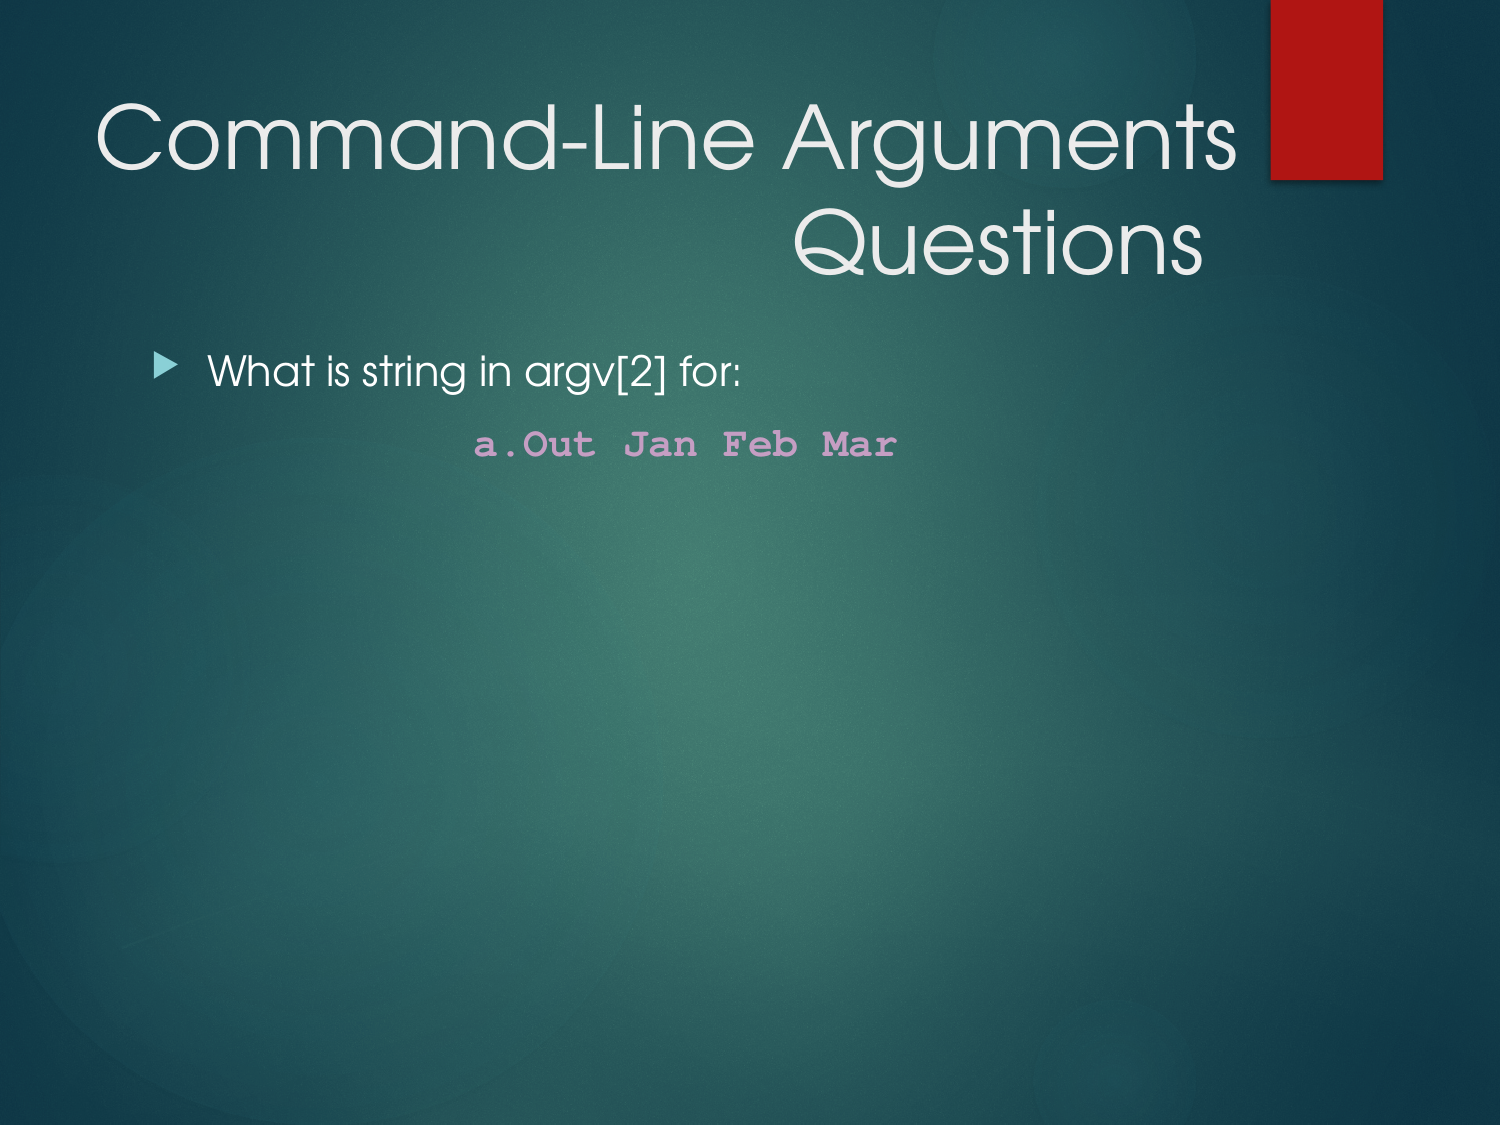

# Command-Line Arguments Questions
What is string in argv[2] for:
a.Out Jan Feb Mar